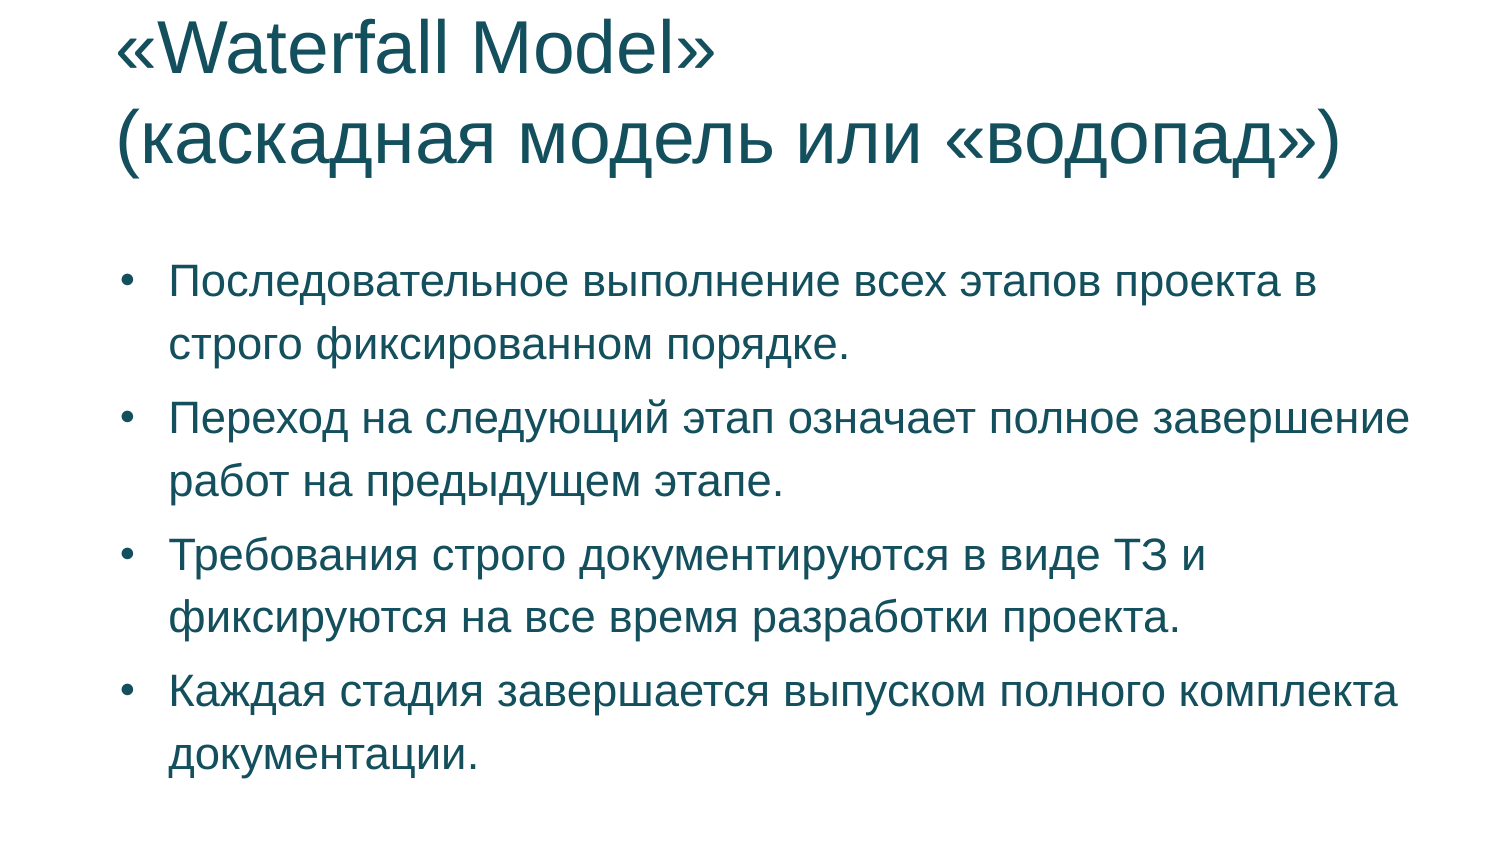

# «Waterfall Model» (каскадная модель или «водопад»)
Последовательное выполнение всех этапов проекта в строго фиксированном порядке.
Переход на следующий этап означает полное завершение работ на предыдущем этапе.
Требования строго документируются в виде ТЗ и фиксируются на все время разработки проекта.
Каждая стадия завершается выпуском полного комплекта документации.